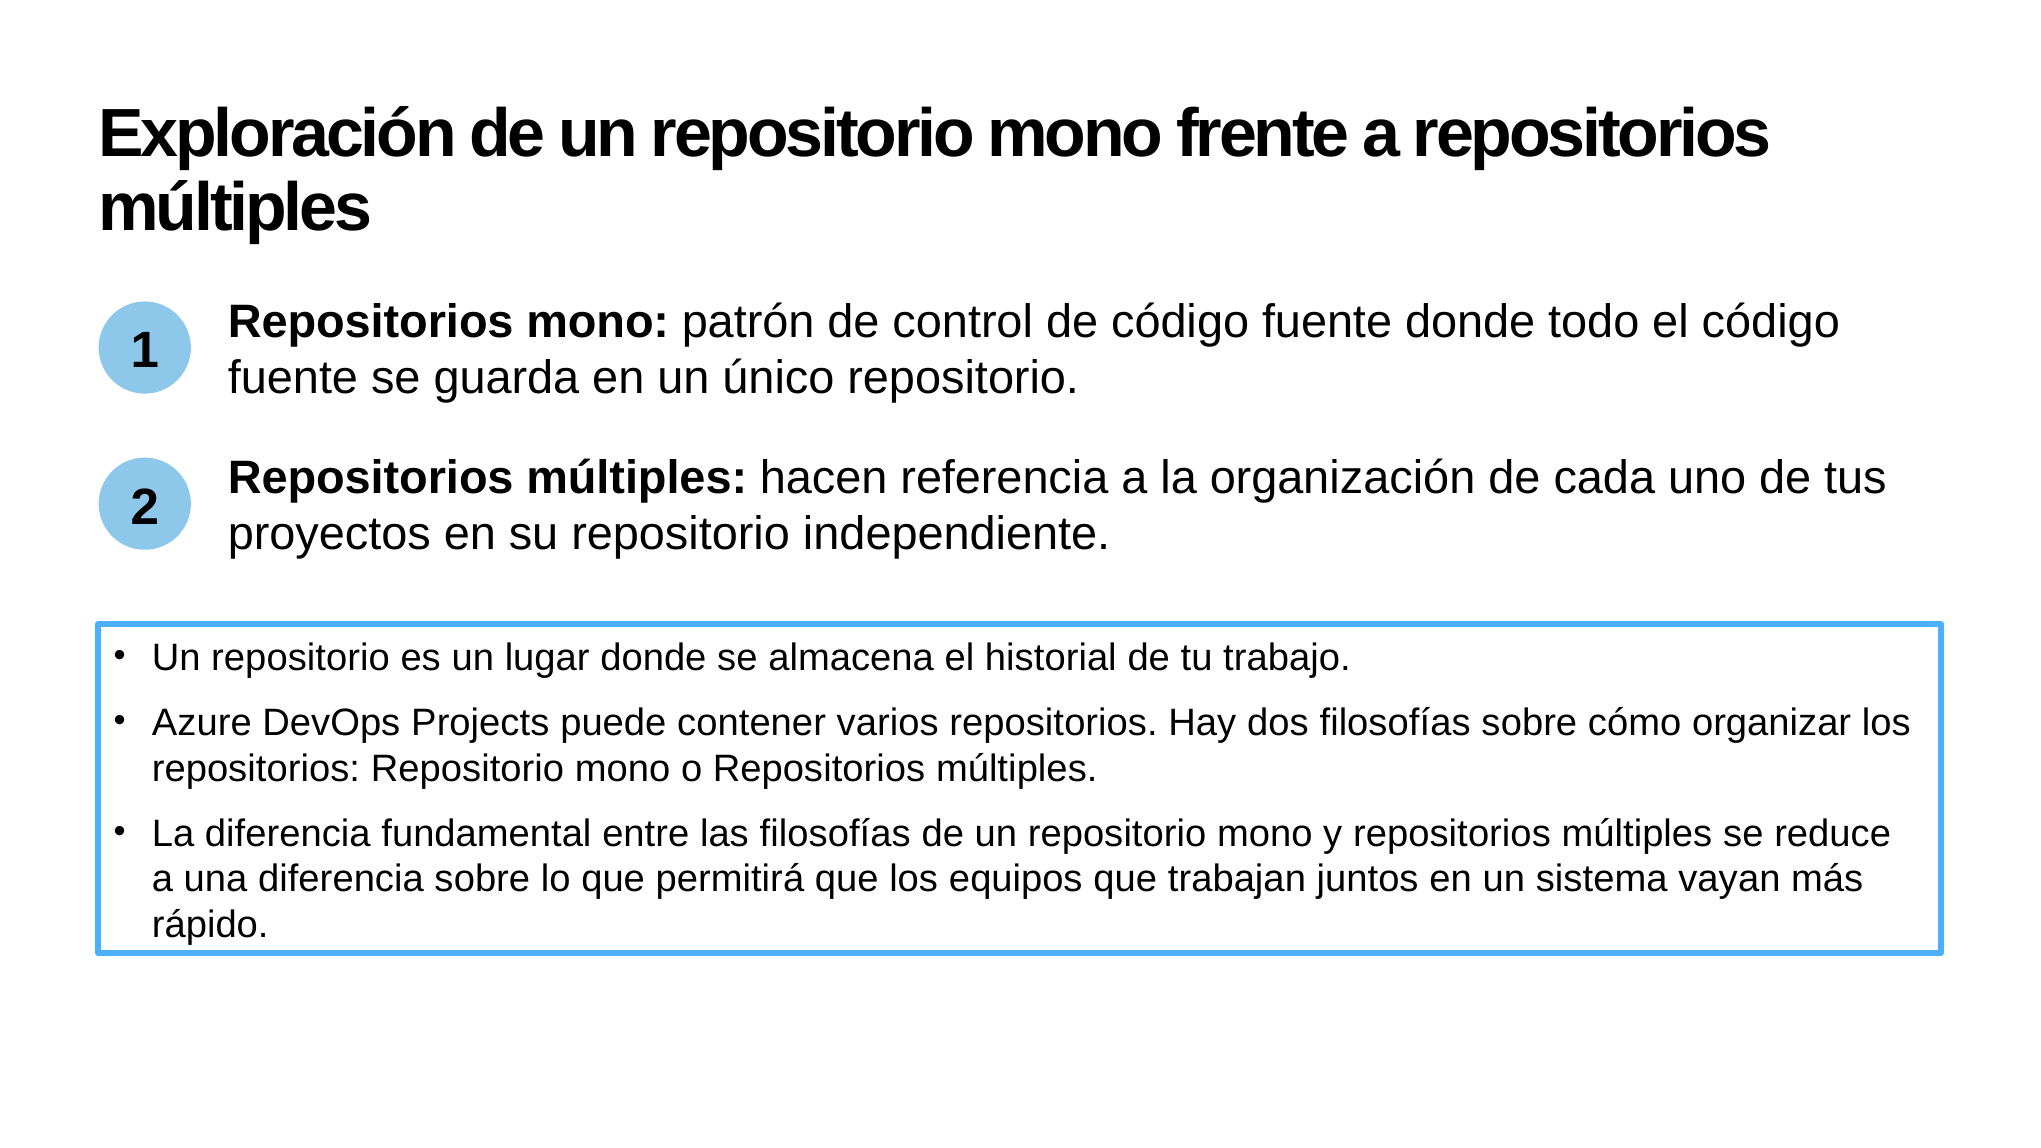

# Exploración de un repositorio mono frente a repositorios múltiples
Repositorios mono: patrón de control de código fuente donde todo el código fuente se guarda en un único repositorio.
1
Repositorios múltiples: hacen referencia a la organización de cada uno de tus proyectos en su repositorio independiente.
2
Un repositorio es un lugar donde se almacena el historial de tu trabajo.
Azure DevOps Projects puede contener varios repositorios. Hay dos filosofías sobre cómo organizar los repositorios: Repositorio mono o Repositorios múltiples.
La diferencia fundamental entre las filosofías de un repositorio mono y repositorios múltiples se reduce
a una diferencia sobre lo que permitirá que los equipos que trabajan juntos en un sistema vayan más rápido.